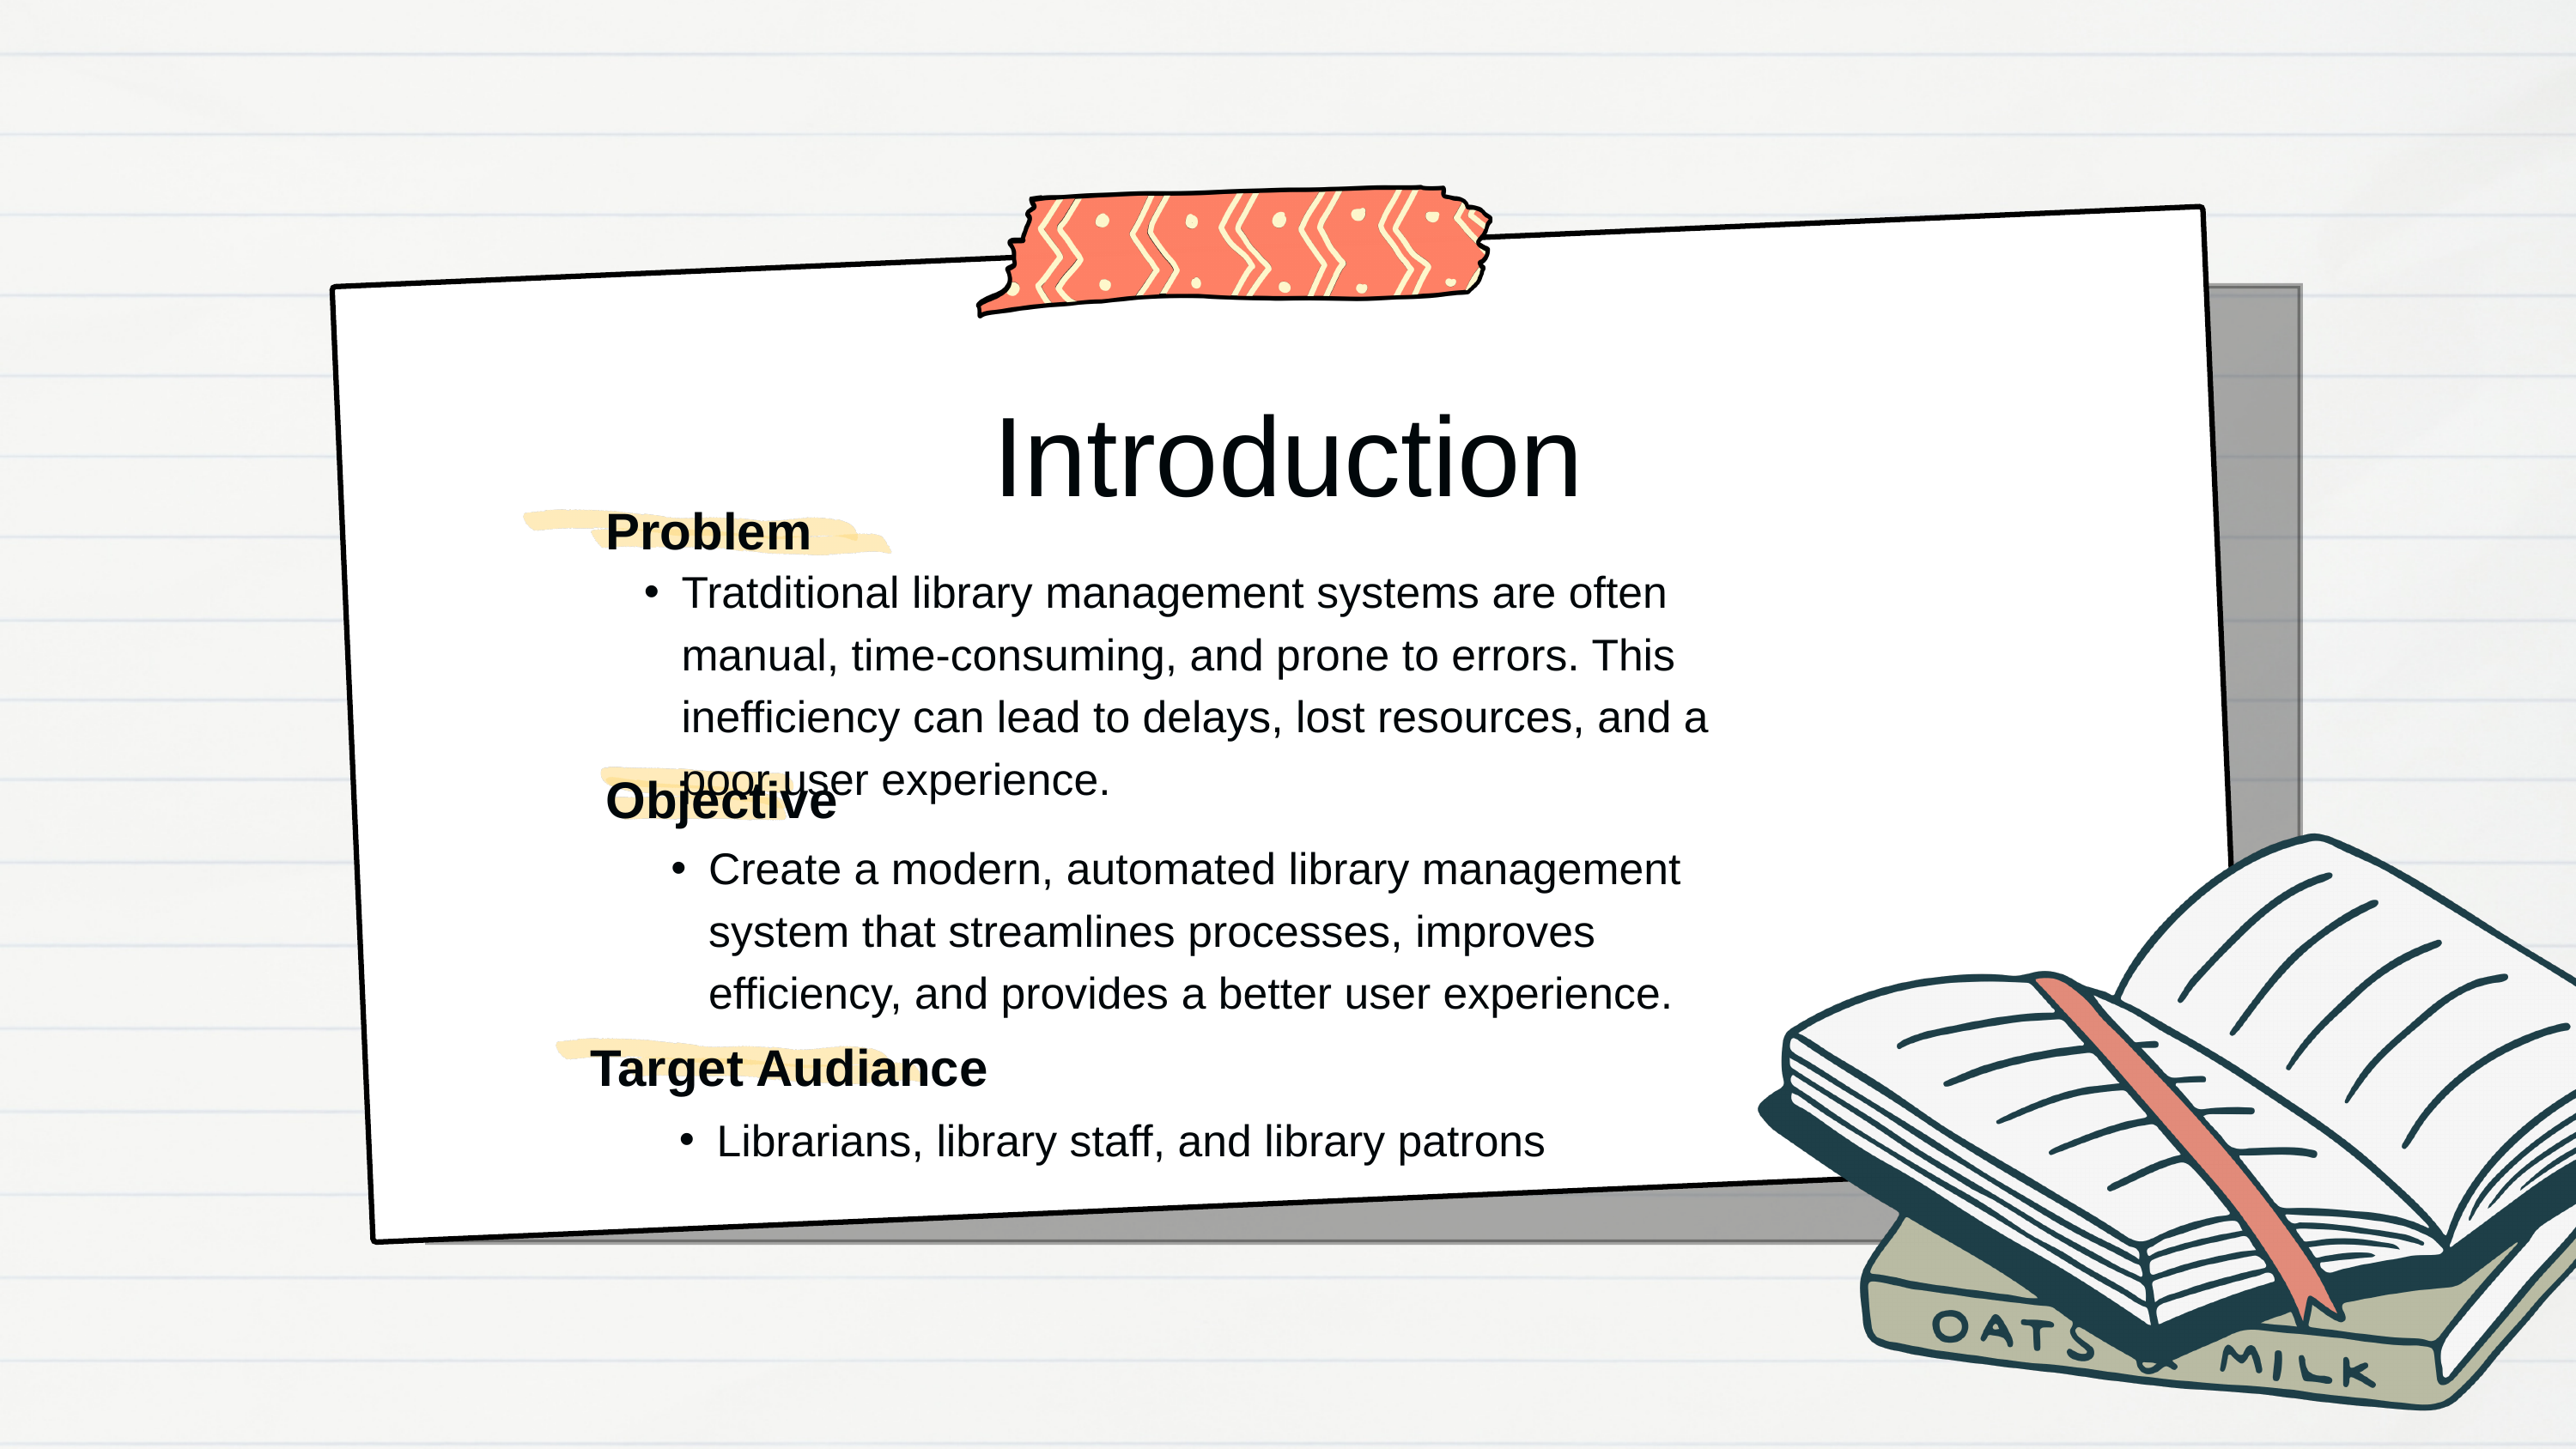

Introduction
Problem

Tratditional library management systems are often manual, time-consuming, and prone to errors. This inefficiency can lead to delays, lost resources, and a poor user experience.
Objective

Create a modern, automated library management system that streamlines processes, improves efficiency, and provides a better user experience.

Target Audiance

Librarians, library staff, and library patrons